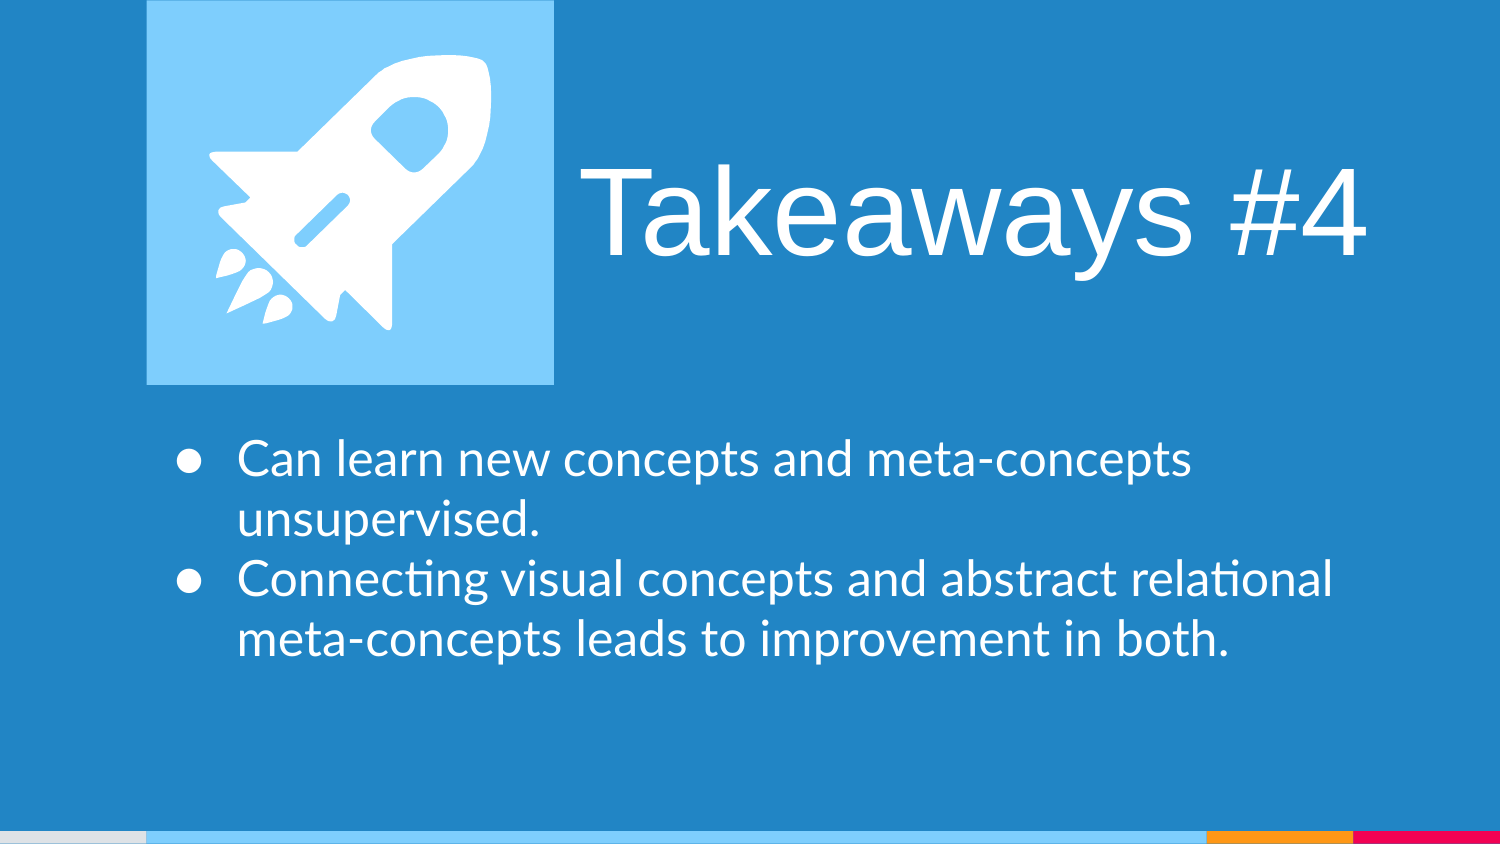

Takeaways #4
Can learn new concepts and meta-concepts unsupervised.
Connecting visual concepts and abstract relational meta-concepts leads to improvement in both.